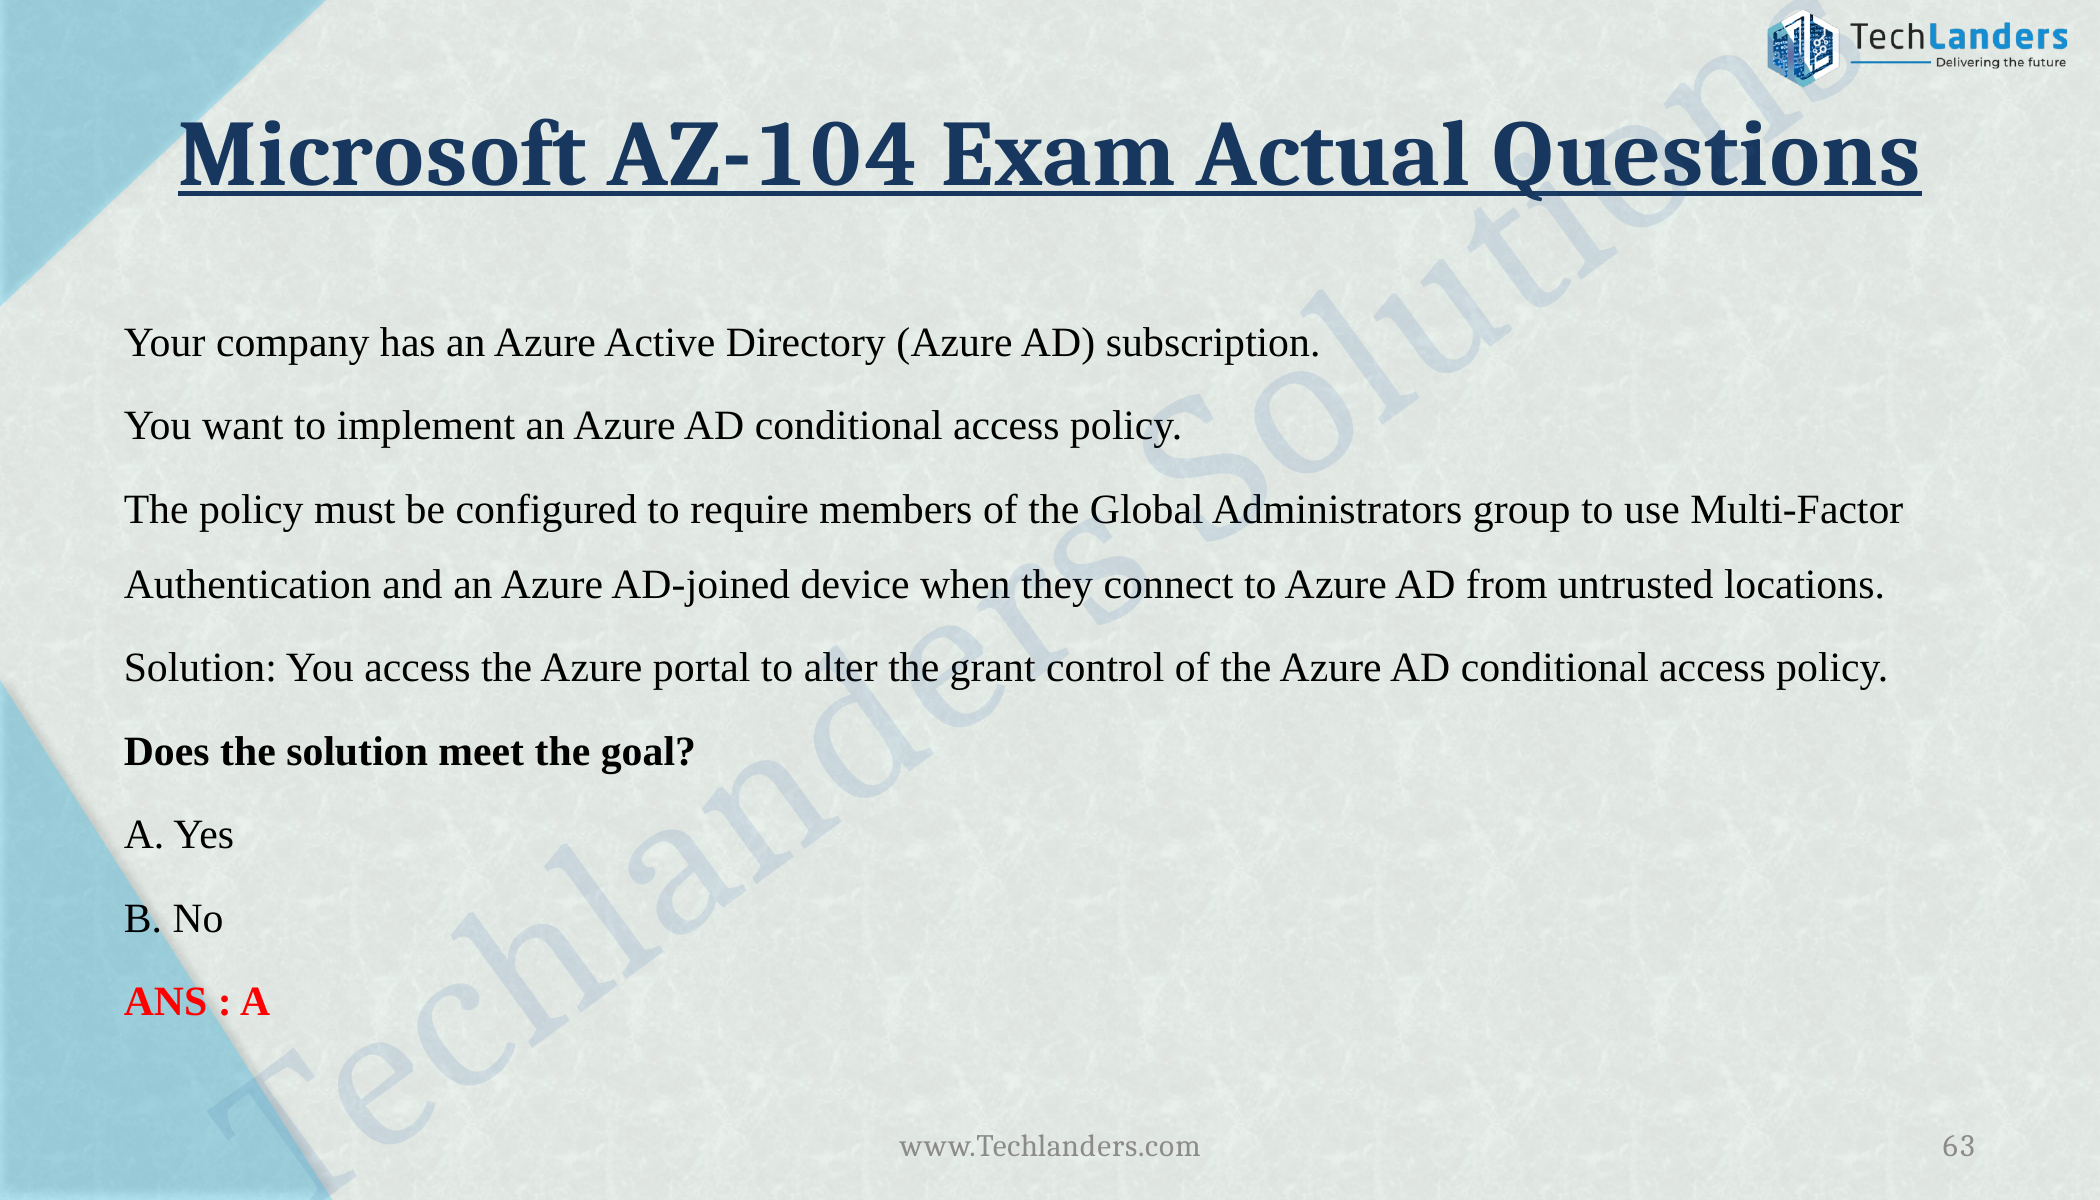

# Microsoft AZ-104 Exam Actual Questions
Your company has an Azure Active Directory (Azure AD) subscription.
You want to implement an Azure AD conditional access policy.
The policy must be configured to require members of the Global Administrators group to use Multi-Factor Authentication and an Azure AD-joined device when they connect to Azure AD from untrusted locations.
Solution: You access the Azure portal to alter the grant control of the Azure AD conditional access policy.
Does the solution meet the goal?
A. Yes
B. No
ANS : A

Techlanders Solutions
www.Techlanders.com
63